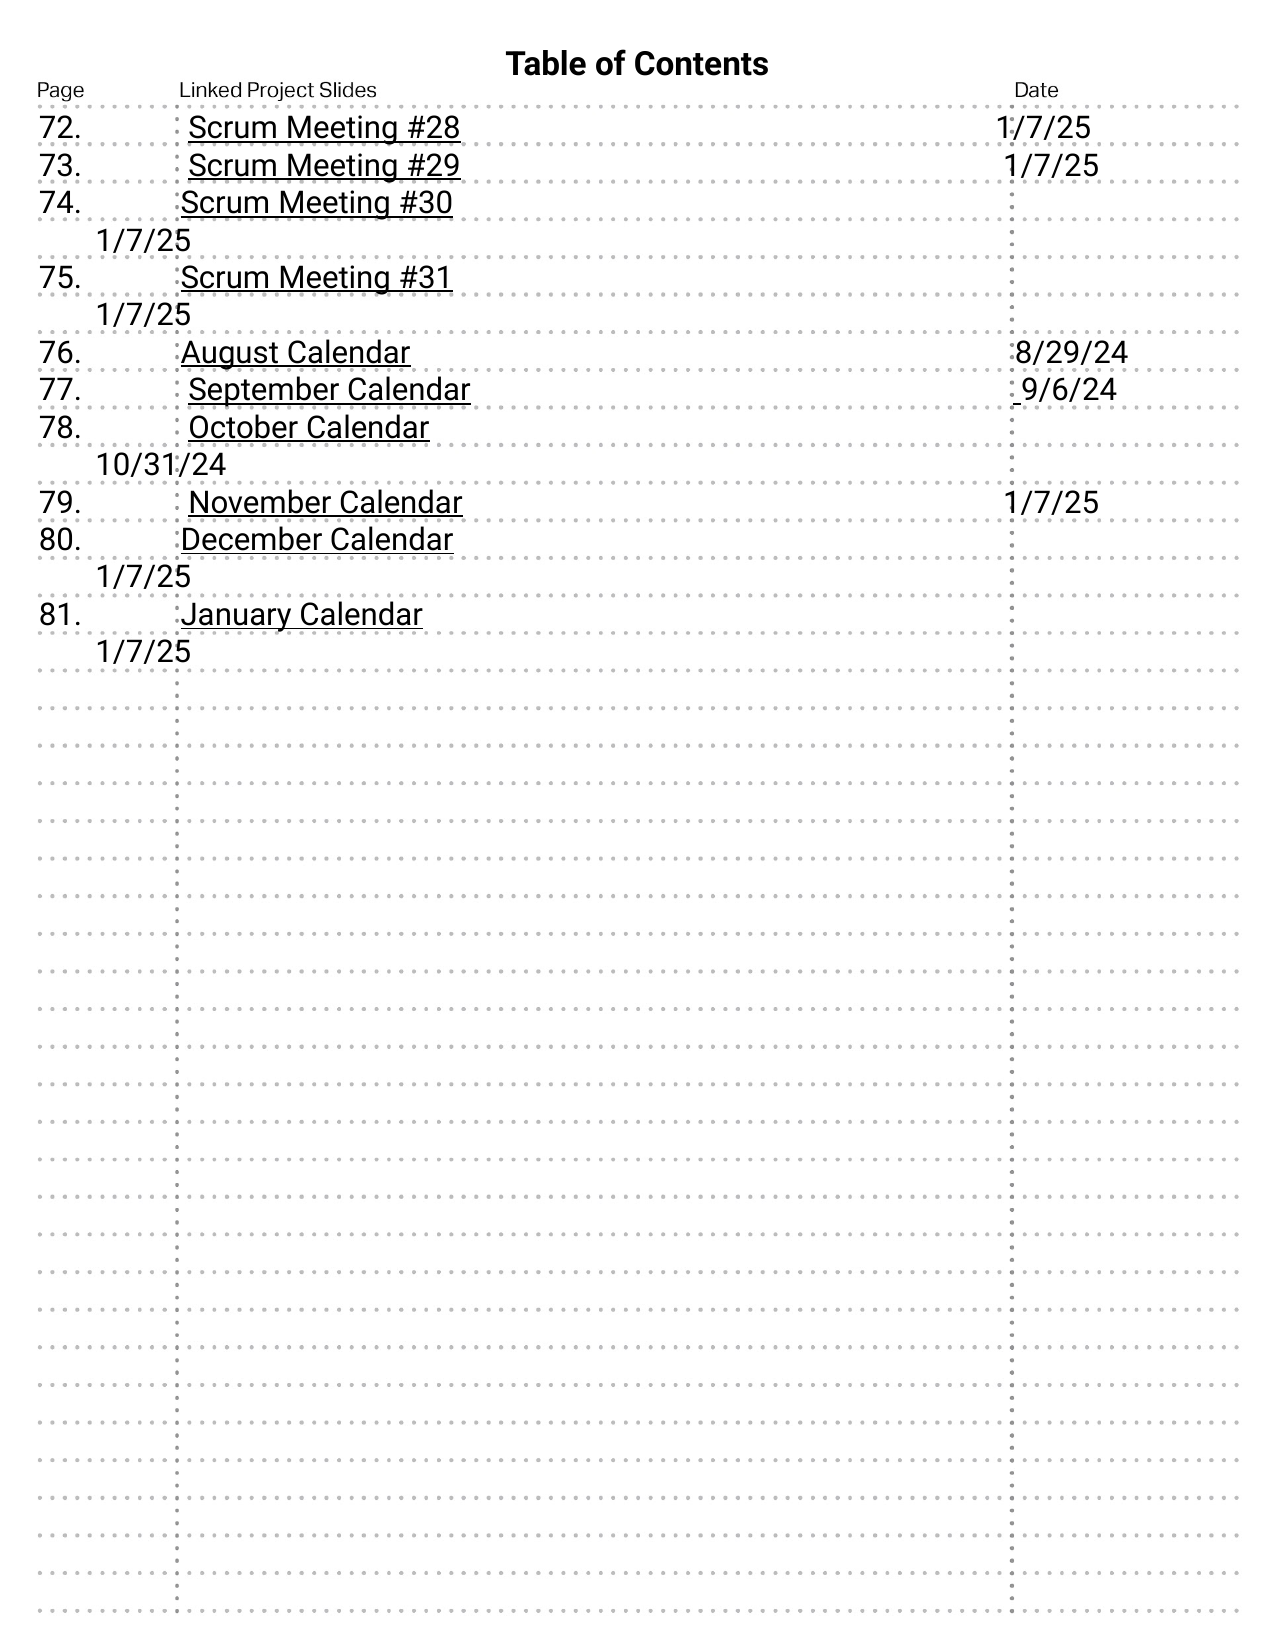

Scrum Meeting #28				1/7/25
            Scrum Meeting #29				 1/7/25
           Scrum Meeting #30					 1/7/25
           Scrum Meeting #31					 1/7/25
           August Calendar                                                                              8/29/24
            September Calendar                                                                       9/6/24
            October Calendar					 10/31/24
            November Calendar				 1/7/25
           December Calendar					 1/7/25
           January Calendar					 1/7/25